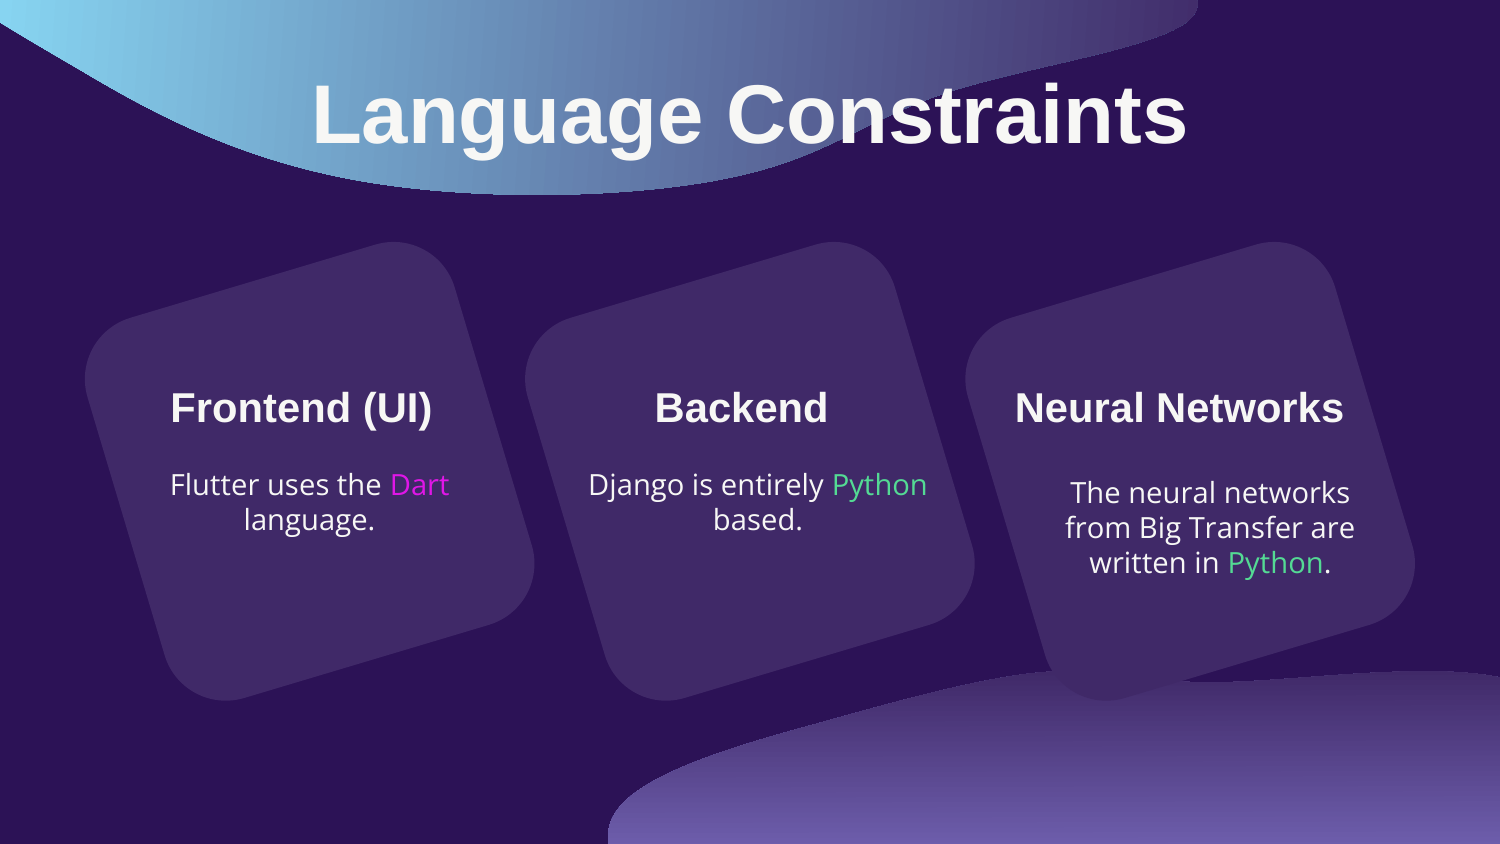

# Language Constraints

Frontend (UI)
Backend
Neural Networks
Flutter uses the Dart language.
Django is entirely Python based.
The neural networks from Big Transfer are written in Python.